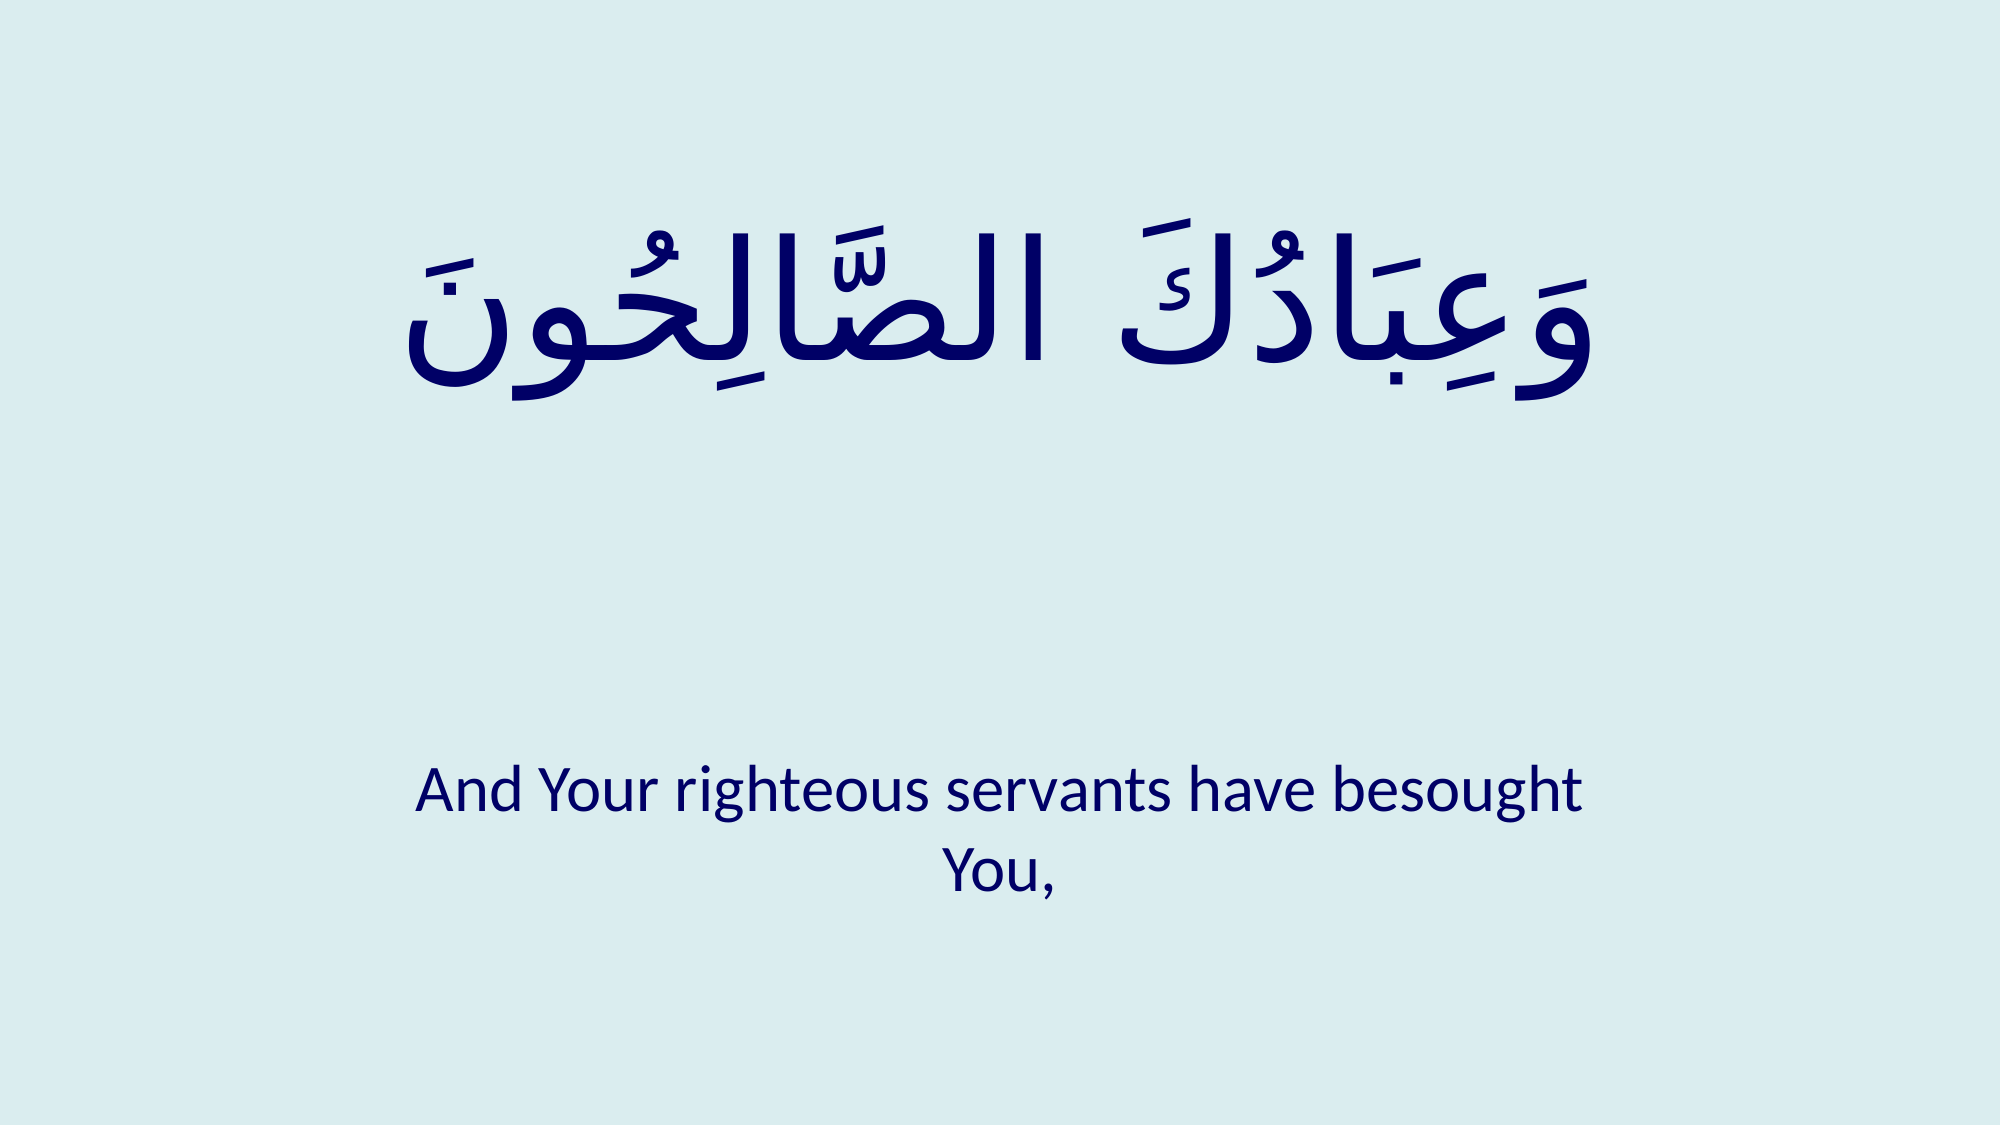

# وَعِبَادُكَ الصَّالِحُونَ
And Your righteous servants have besought You,